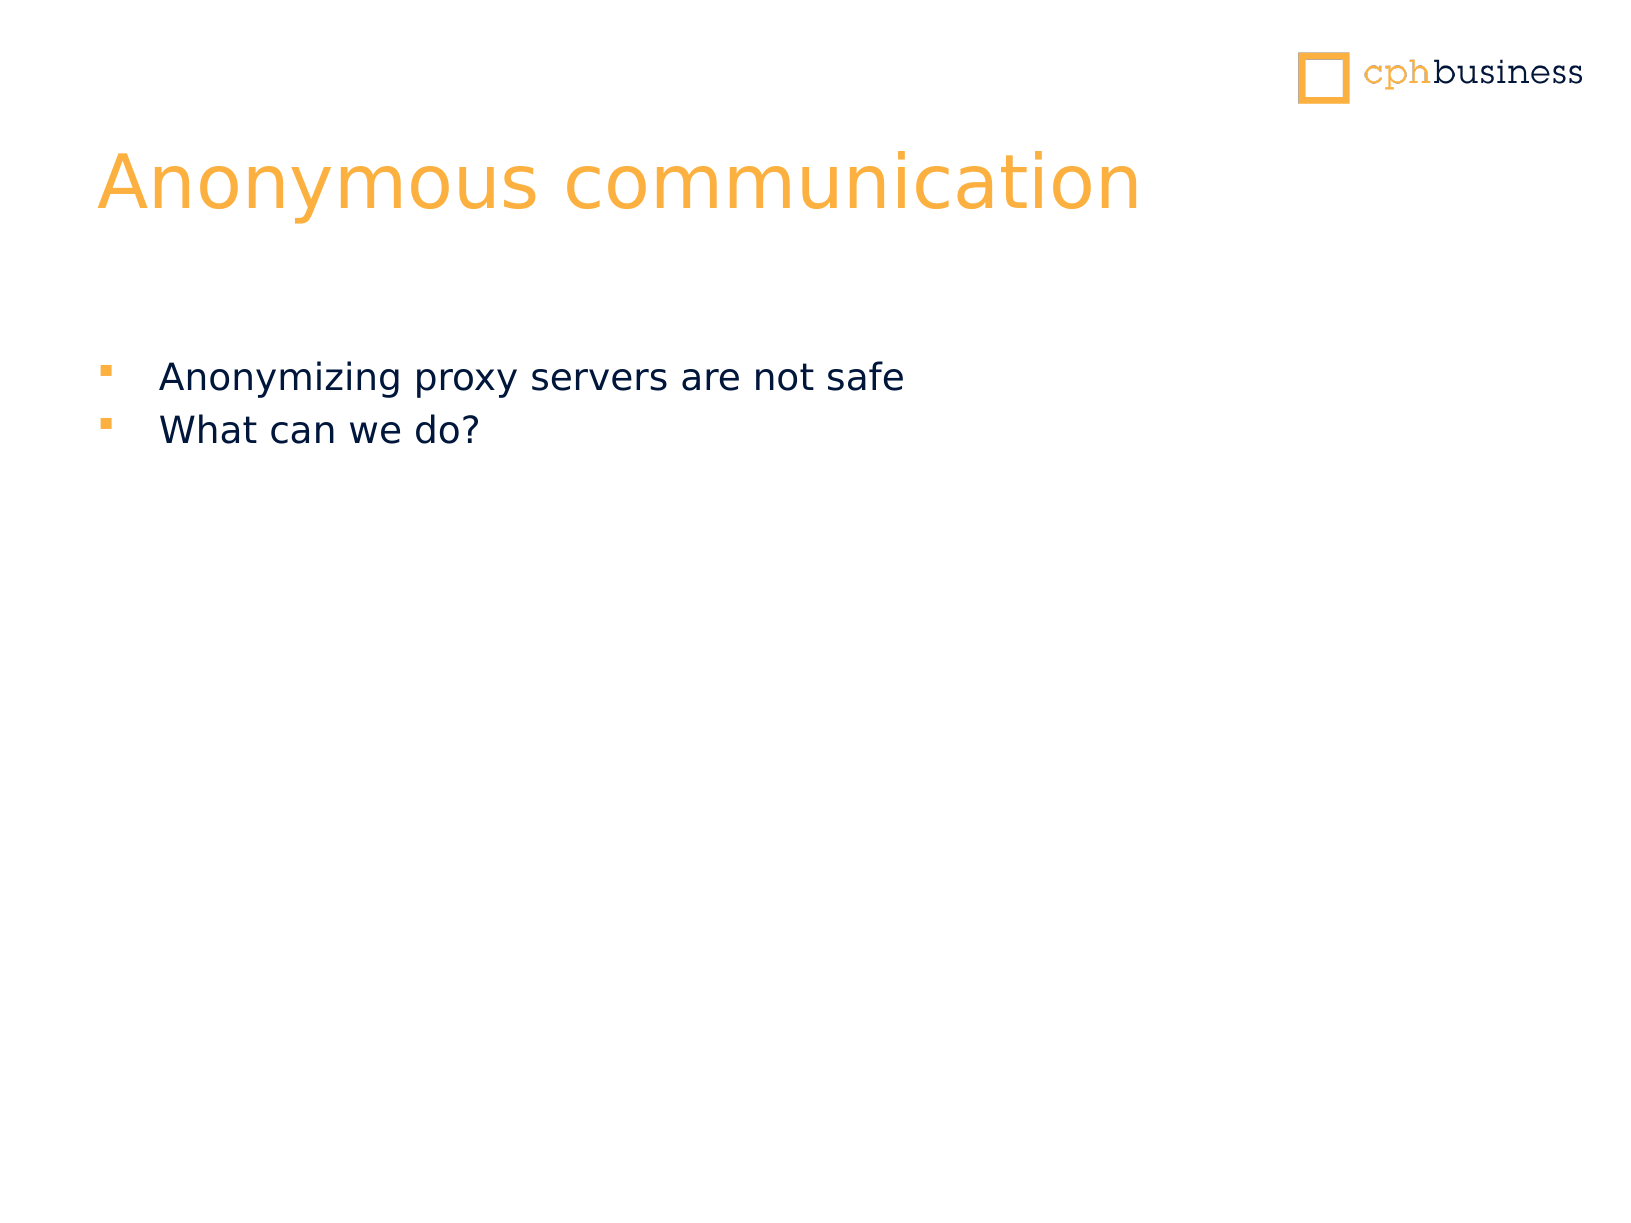

# Anonymous communication
Anonymizing proxy servers are not safe
What can we do?